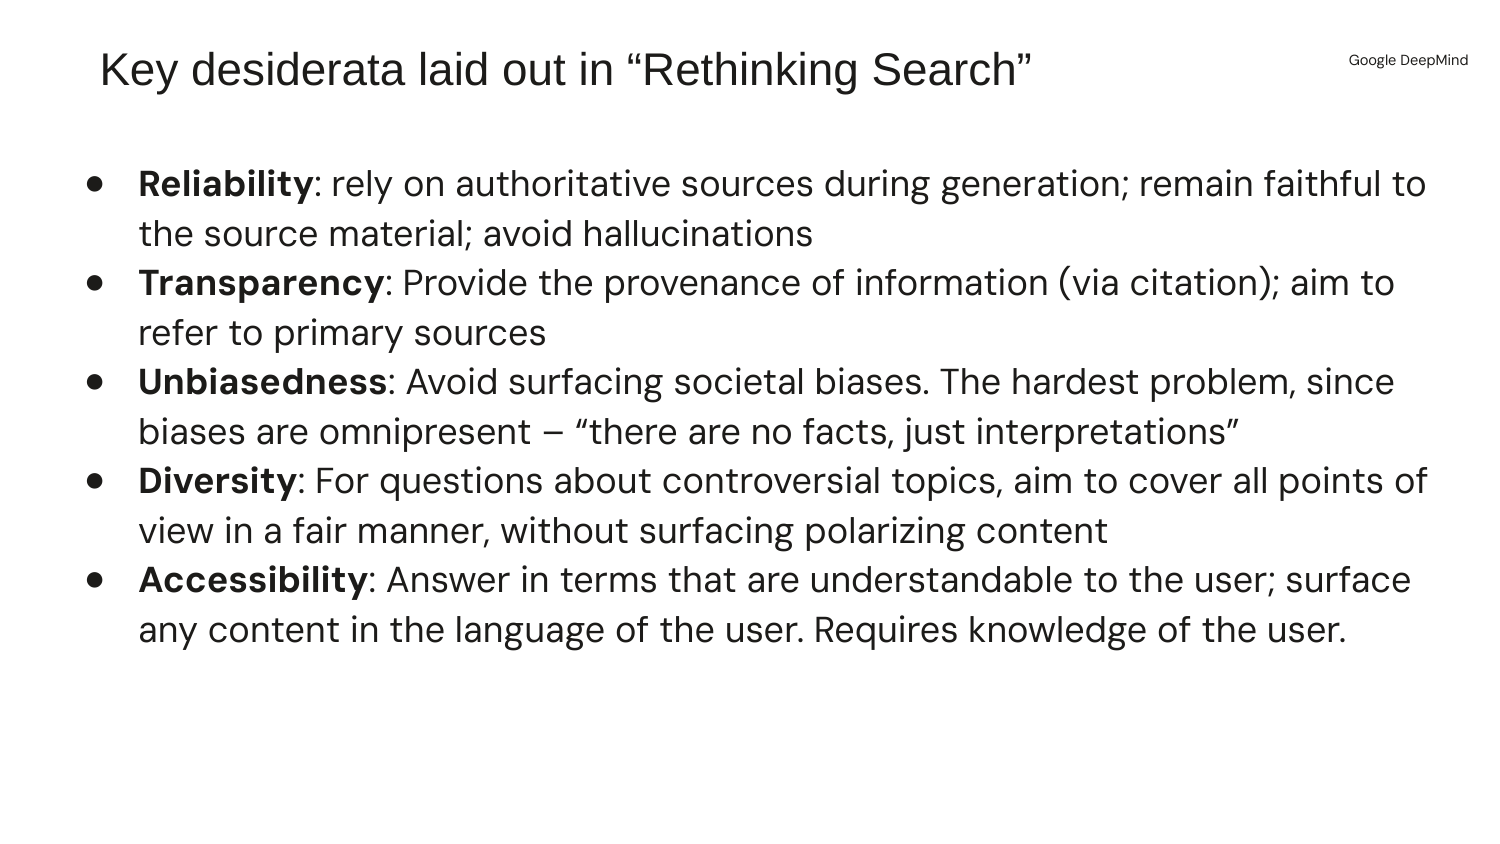

# Key desiderata laid out in “Rethinking Search”
Reliability: rely on authoritative sources during generation; remain faithful to the source material; avoid hallucinations
Transparency: Provide the provenance of information (via citation); aim to refer to primary sources
Unbiasedness: Avoid surfacing societal biases. The hardest problem, since biases are omnipresent – “there are no facts, just interpretations”
Diversity: For questions about controversial topics, aim to cover all points of view in a fair manner, without surfacing polarizing content
Accessibility: Answer in terms that are understandable to the user; surface any content in the language of the user. Requires knowledge of the user.